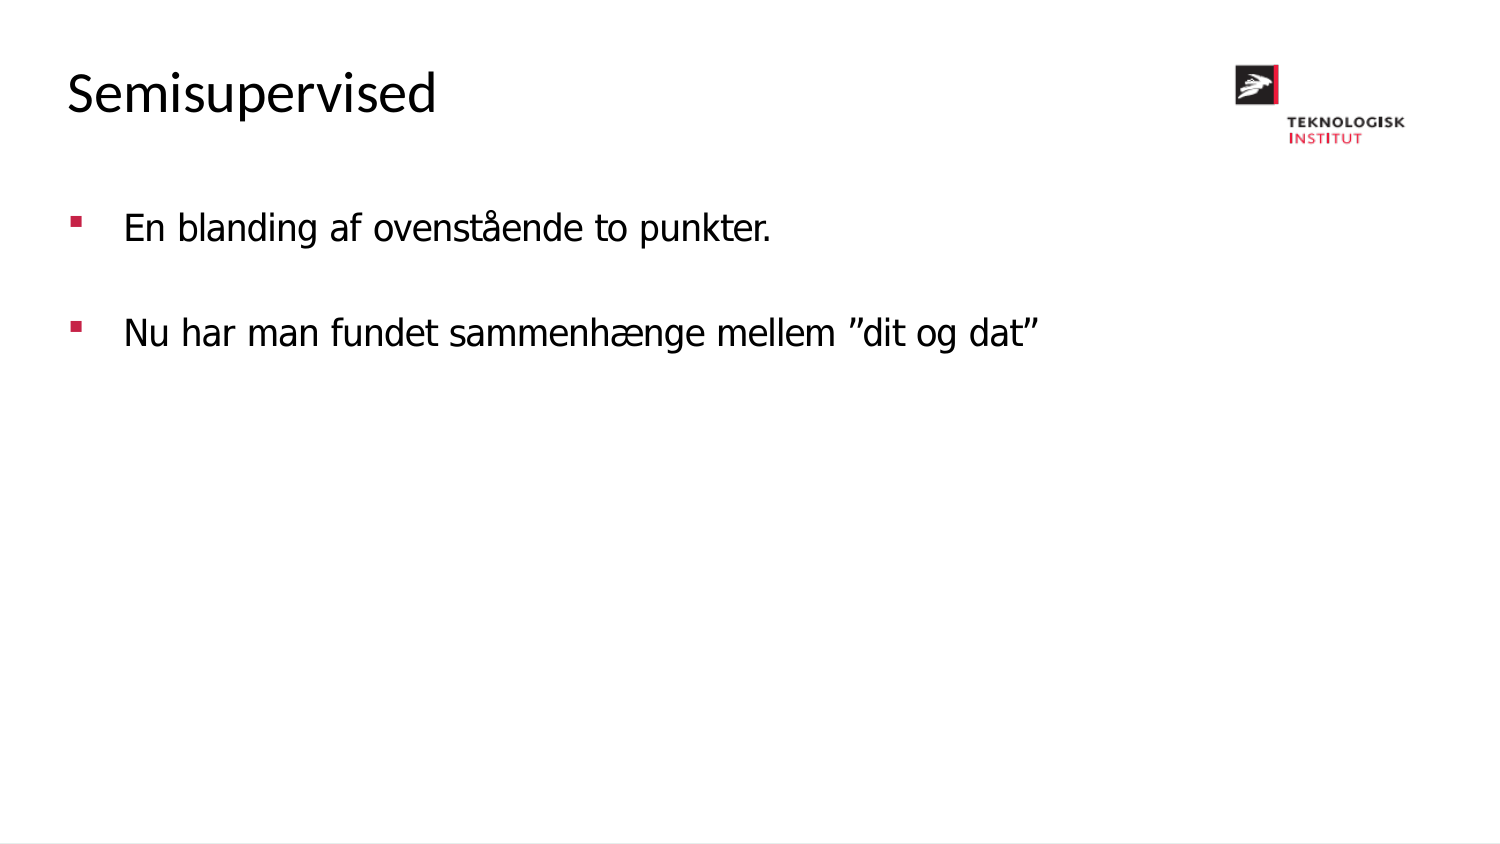

Semisupervised
En blanding af ovenstående to punkter.

Nu har man fundet sammenhænge mellem ”dit og dat”